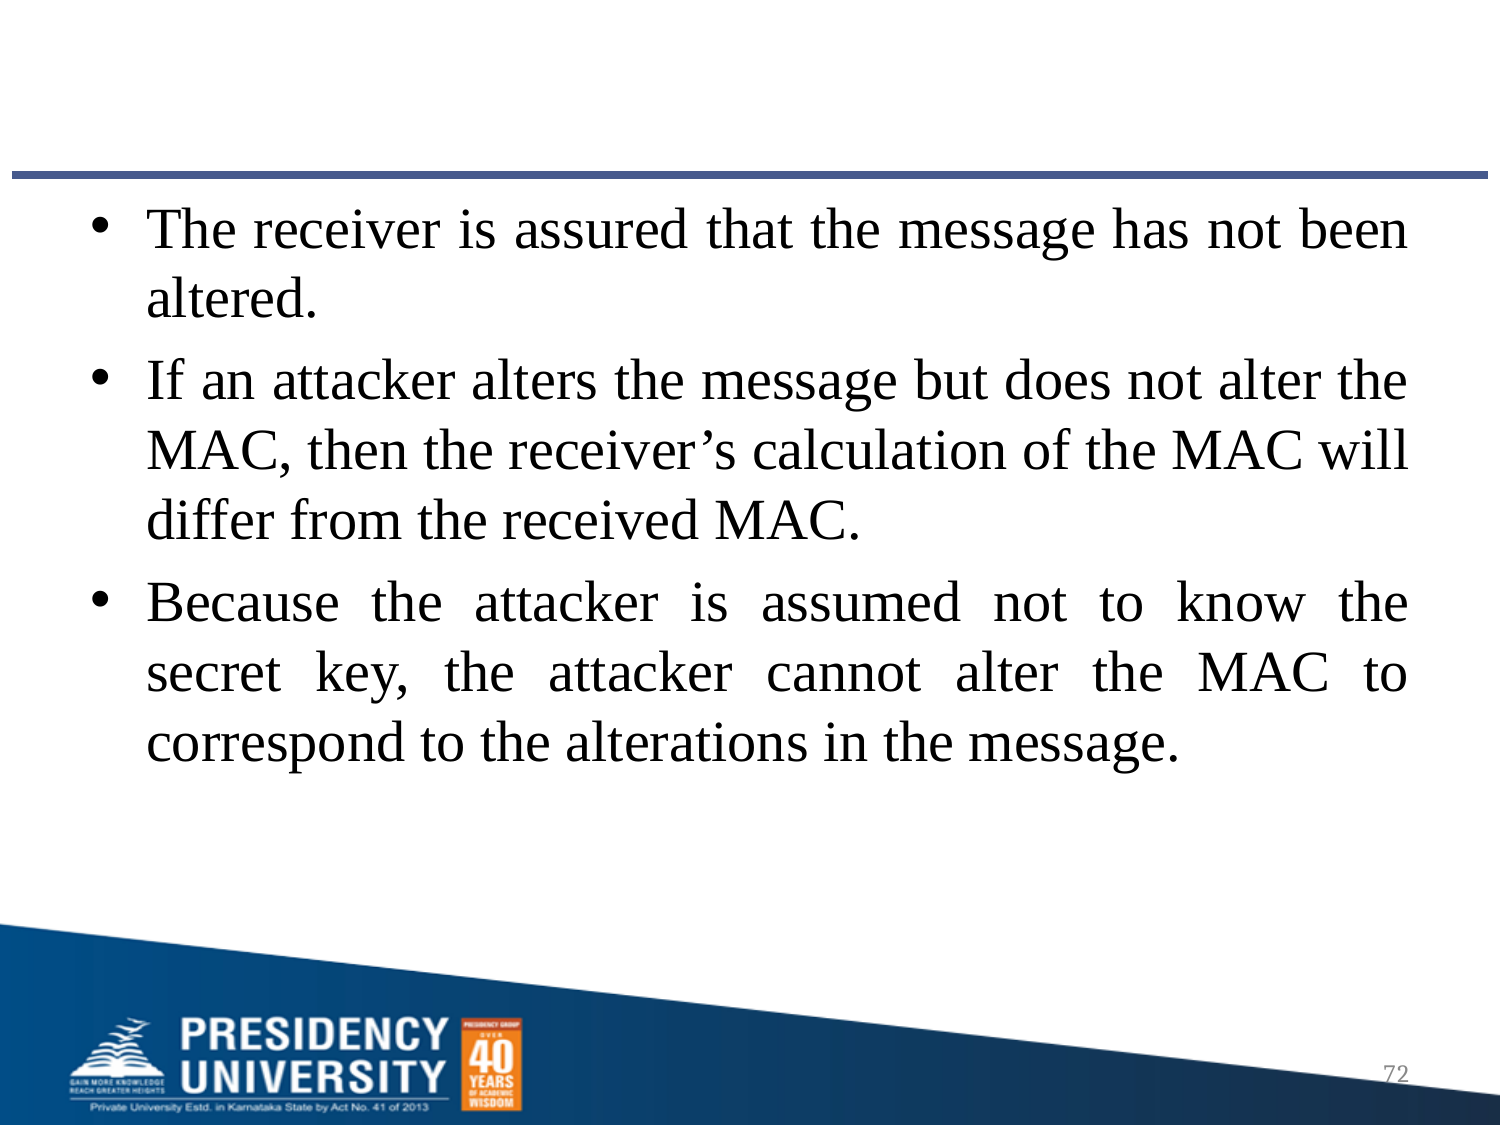

#
The receiver is assured that the message has not been altered.
If an attacker alters the message but does not alter the MAC, then the receiver’s calculation of the MAC will differ from the received MAC.
Because the attacker is assumed not to know the secret key, the attacker cannot alter the MAC to correspond to the alterations in the message.
72